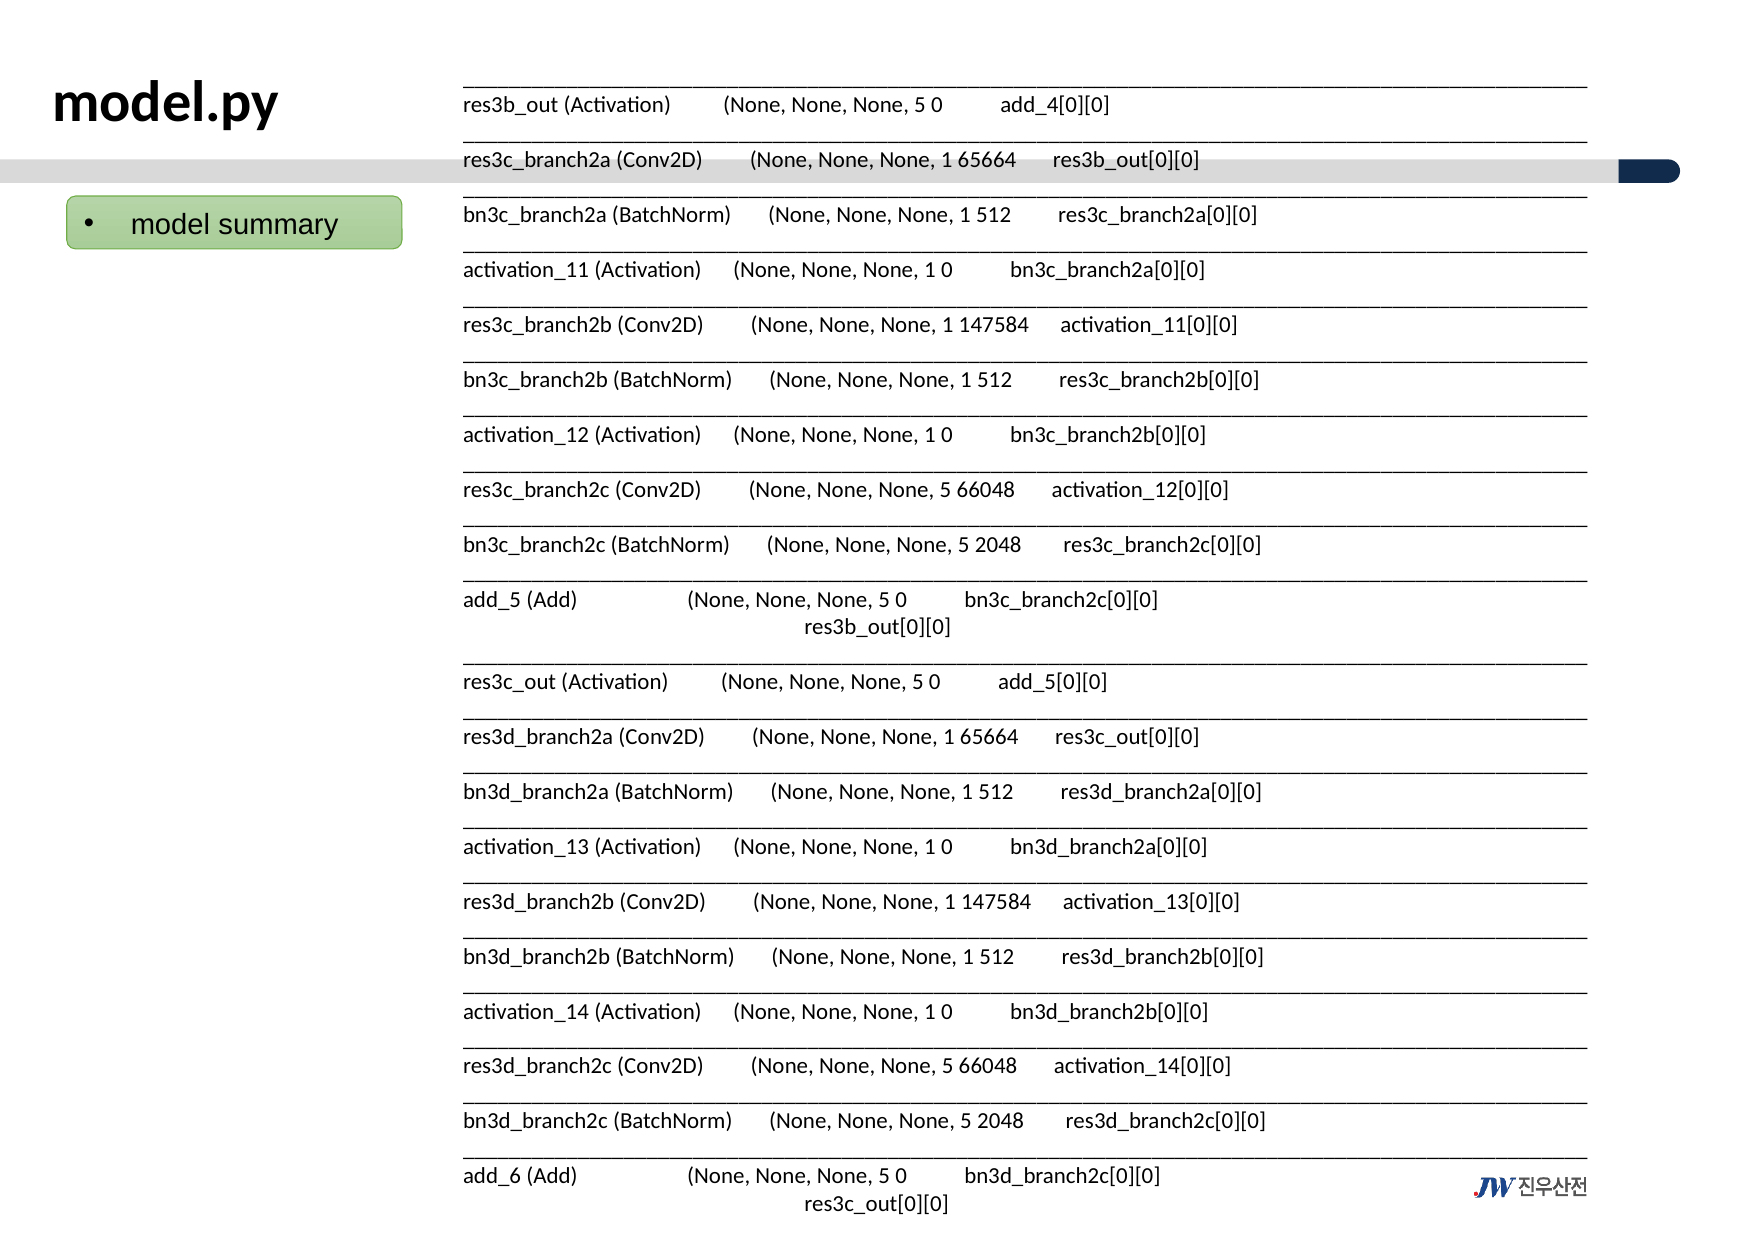

model.py
__________________________________________________________________________________________________
res3b_out (Activation)          (None, None, None, 5 0           add_4[0][0]
__________________________________________________________________________________________________
res3c_branch2a (Conv2D)         (None, None, None, 1 65664       res3b_out[0][0]
__________________________________________________________________________________________________
bn3c_branch2a (BatchNorm)       (None, None, None, 1 512         res3c_branch2a[0][0]
__________________________________________________________________________________________________
activation_11 (Activation)      (None, None, None, 1 0           bn3c_branch2a[0][0]
__________________________________________________________________________________________________
res3c_branch2b (Conv2D)         (None, None, None, 1 147584      activation_11[0][0]
__________________________________________________________________________________________________
bn3c_branch2b (BatchNorm)       (None, None, None, 1 512         res3c_branch2b[0][0]
__________________________________________________________________________________________________
activation_12 (Activation)      (None, None, None, 1 0           bn3c_branch2b[0][0]
__________________________________________________________________________________________________
res3c_branch2c (Conv2D)         (None, None, None, 5 66048       activation_12[0][0]
__________________________________________________________________________________________________
bn3c_branch2c (BatchNorm)       (None, None, None, 5 2048        res3c_branch2c[0][0]
__________________________________________________________________________________________________
add_5 (Add)                     (None, None, None, 5 0           bn3c_branch2c[0][0]
                                                                 res3b_out[0][0]
__________________________________________________________________________________________________
res3c_out (Activation)          (None, None, None, 5 0           add_5[0][0]
__________________________________________________________________________________________________
res3d_branch2a (Conv2D)         (None, None, None, 1 65664       res3c_out[0][0]
__________________________________________________________________________________________________
bn3d_branch2a (BatchNorm)       (None, None, None, 1 512         res3d_branch2a[0][0]
__________________________________________________________________________________________________
activation_13 (Activation)      (None, None, None, 1 0           bn3d_branch2a[0][0]
__________________________________________________________________________________________________
res3d_branch2b (Conv2D)         (None, None, None, 1 147584      activation_13[0][0]
__________________________________________________________________________________________________
bn3d_branch2b (BatchNorm)       (None, None, None, 1 512         res3d_branch2b[0][0]
__________________________________________________________________________________________________
activation_14 (Activation)      (None, None, None, 1 0           bn3d_branch2b[0][0]
__________________________________________________________________________________________________
res3d_branch2c (Conv2D)         (None, None, None, 5 66048       activation_14[0][0]
__________________________________________________________________________________________________
bn3d_branch2c (BatchNorm)       (None, None, None, 5 2048        res3d_branch2c[0][0]
__________________________________________________________________________________________________
add_6 (Add)                     (None, None, None, 5 0           bn3d_branch2c[0][0]
                                                                 res3c_out[0][0]
model summary